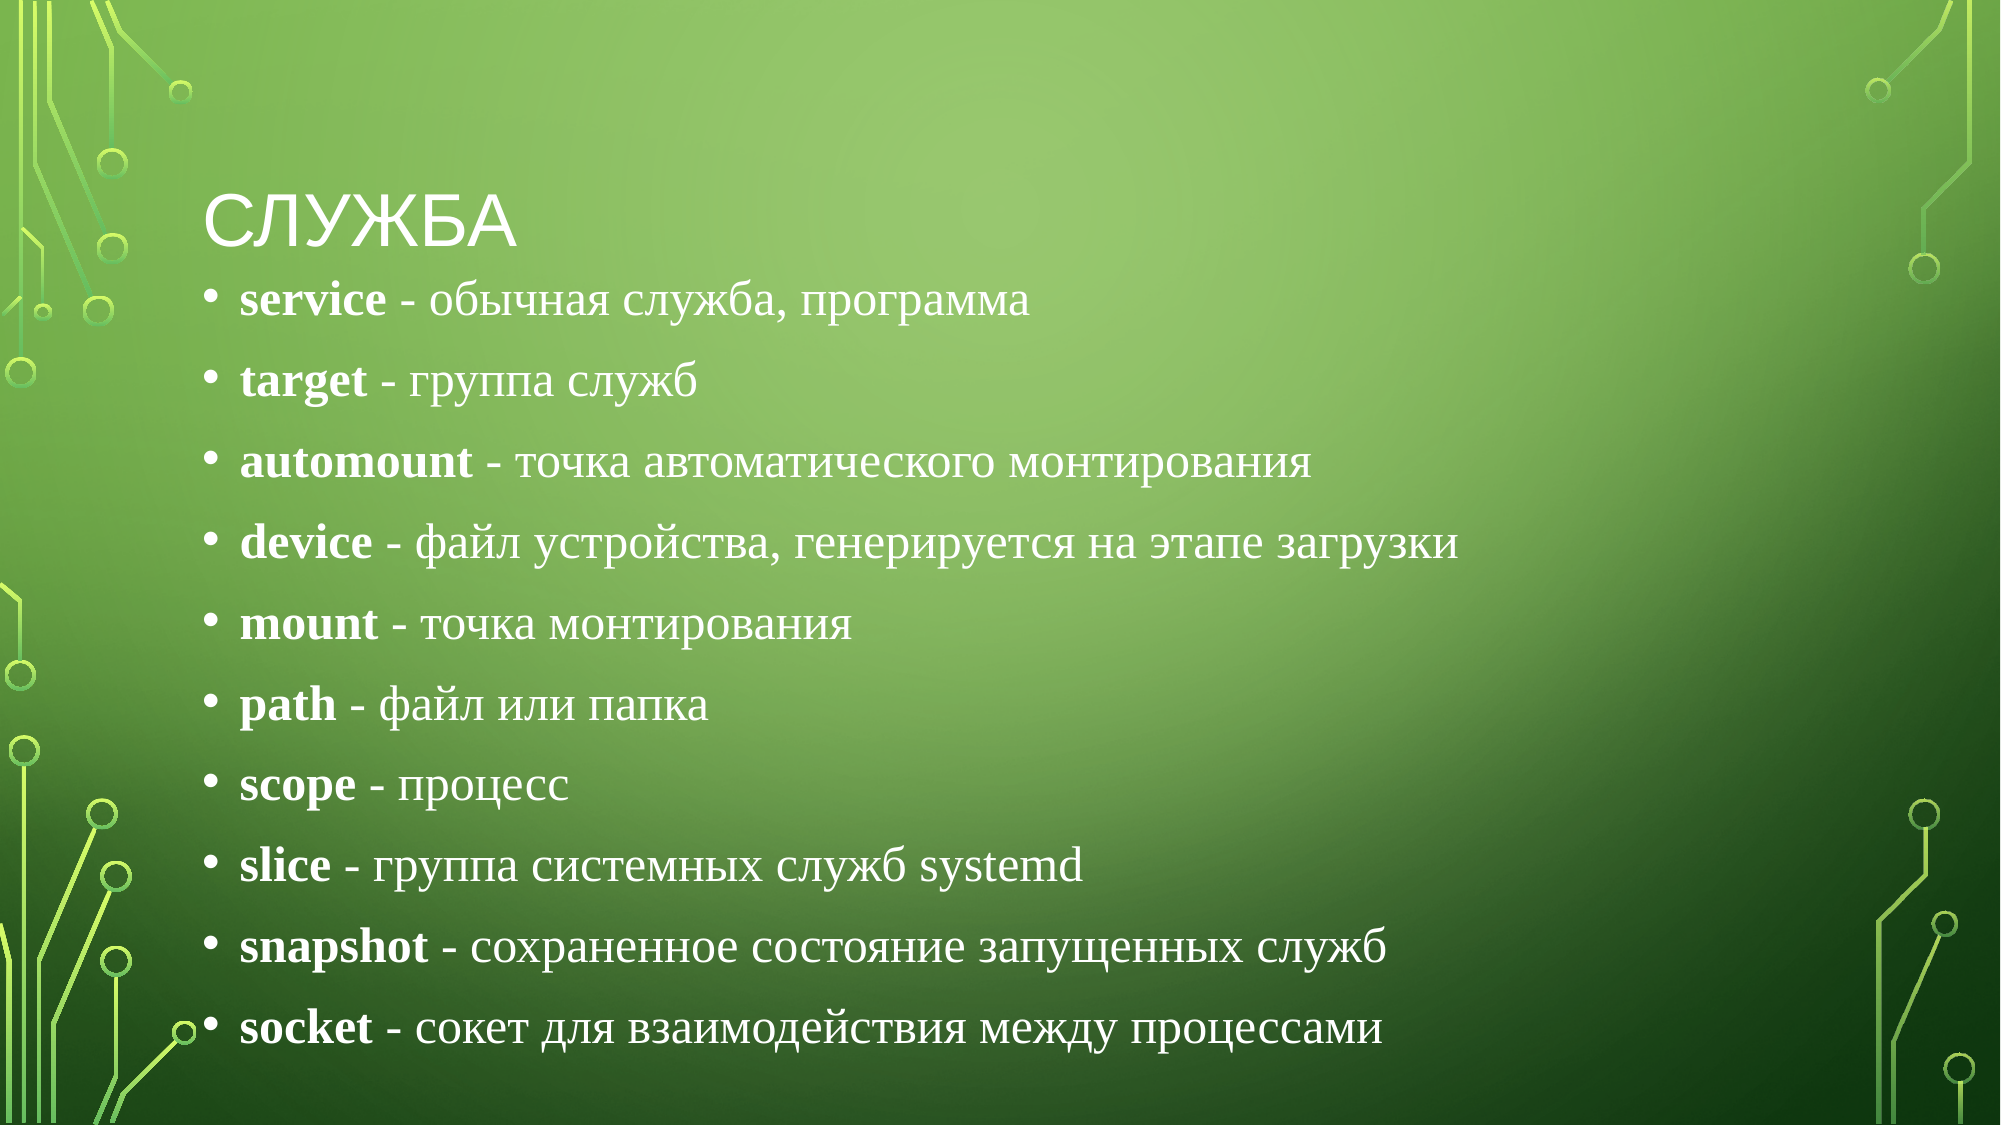

# Служба
service - обычная служба, программа
target - группа служб
automount - точка автоматического монтирования
device - файл устройства, генерируется на этапе загрузки
mount - точка монтирования
path - файл или папка
scope - процесс
slice - группа системных служб systemd
snapshot - сохраненное состояние запущенных служб
socket - сокет для взаимодействия между процессами